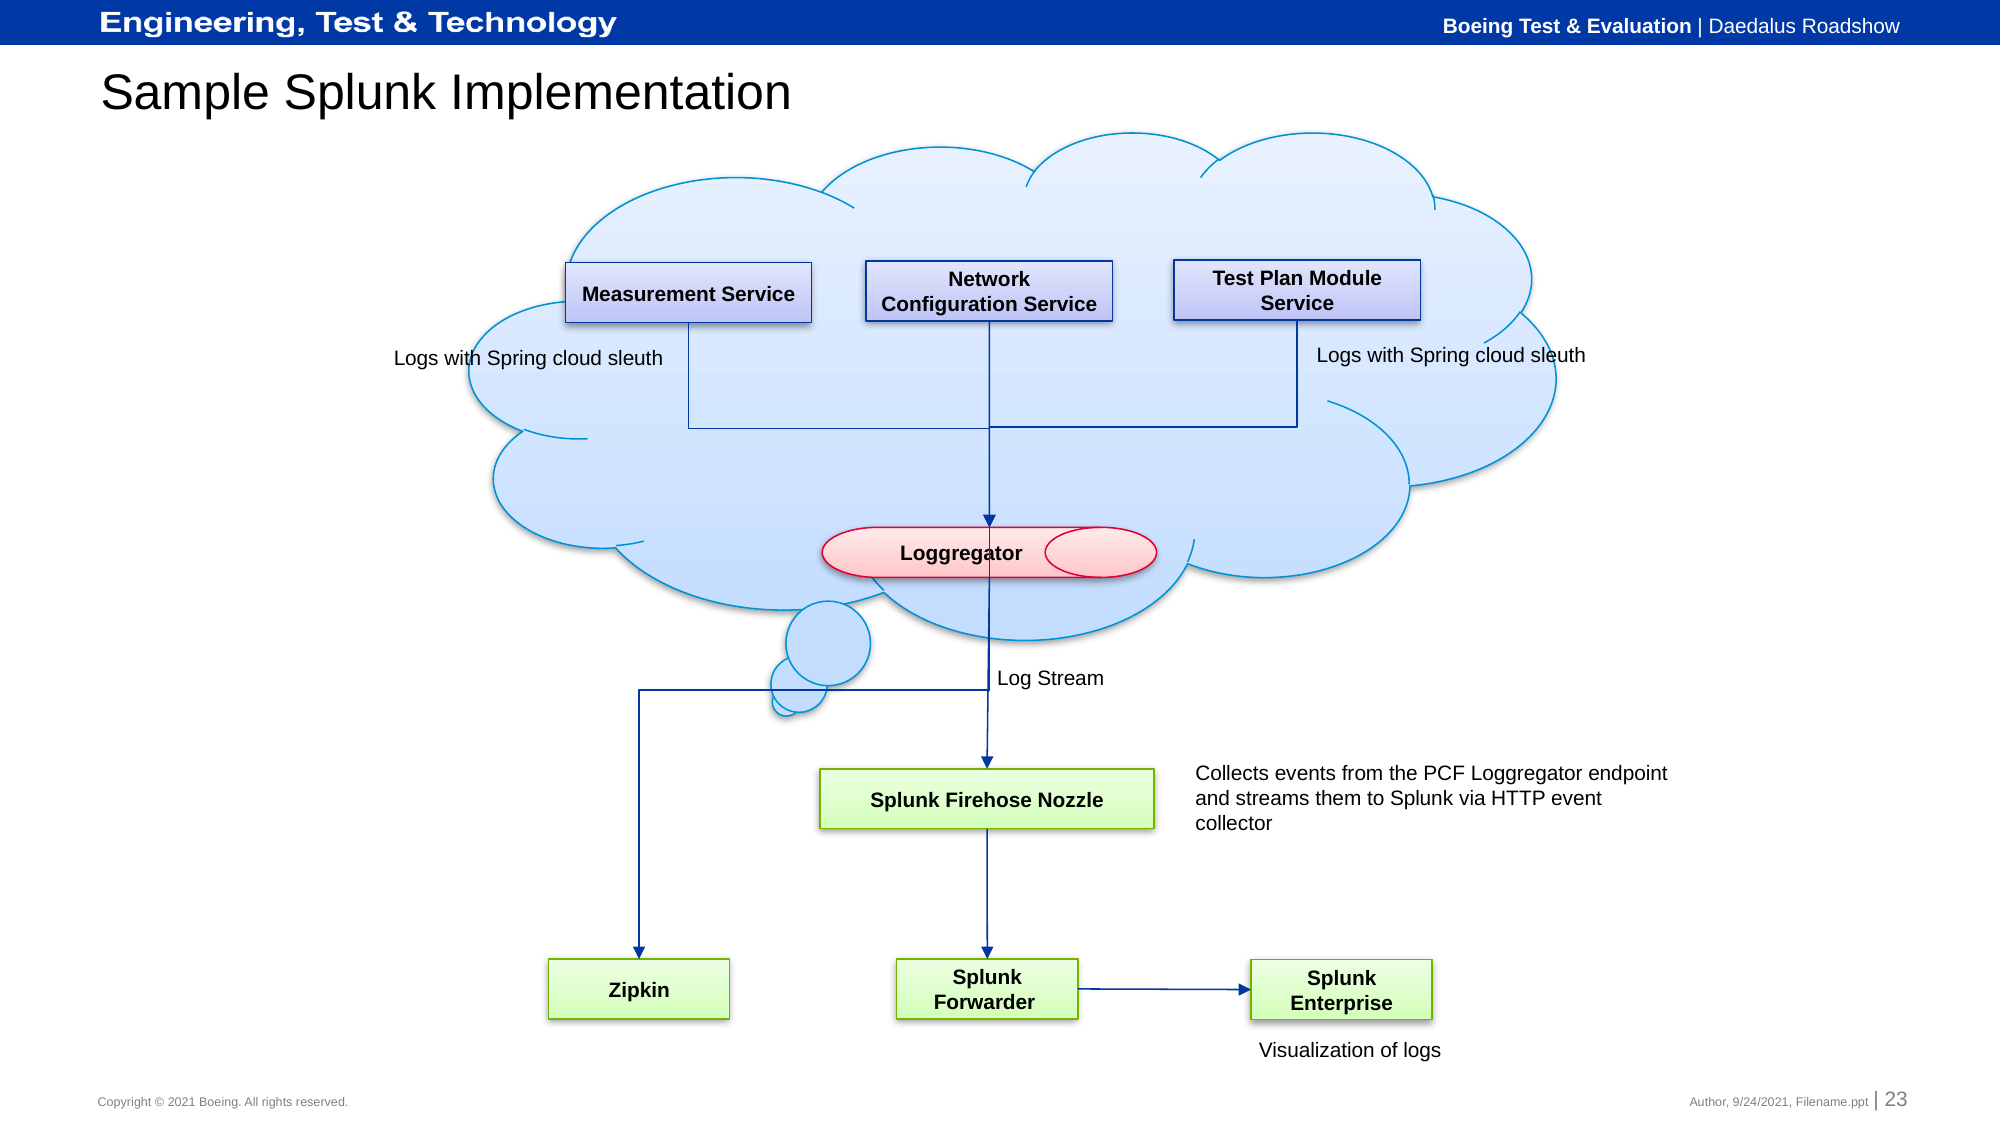

# Sample Splunk Implementation

Test Plan Module Service
Network Configuration Service
Measurement Service
Logs with Spring cloud sleuth
Logs with Spring cloud sleuth
Loggregator
Log Stream
Collects events from the PCF Loggregator endpoint and streams them to Splunk via HTTP event collector
Splunk Firehose Nozzle
Zipkin
Splunk Forwarder
Splunk Enterprise
Visualization of logs
Author, 9/24/2021, Filename.ppt | 23